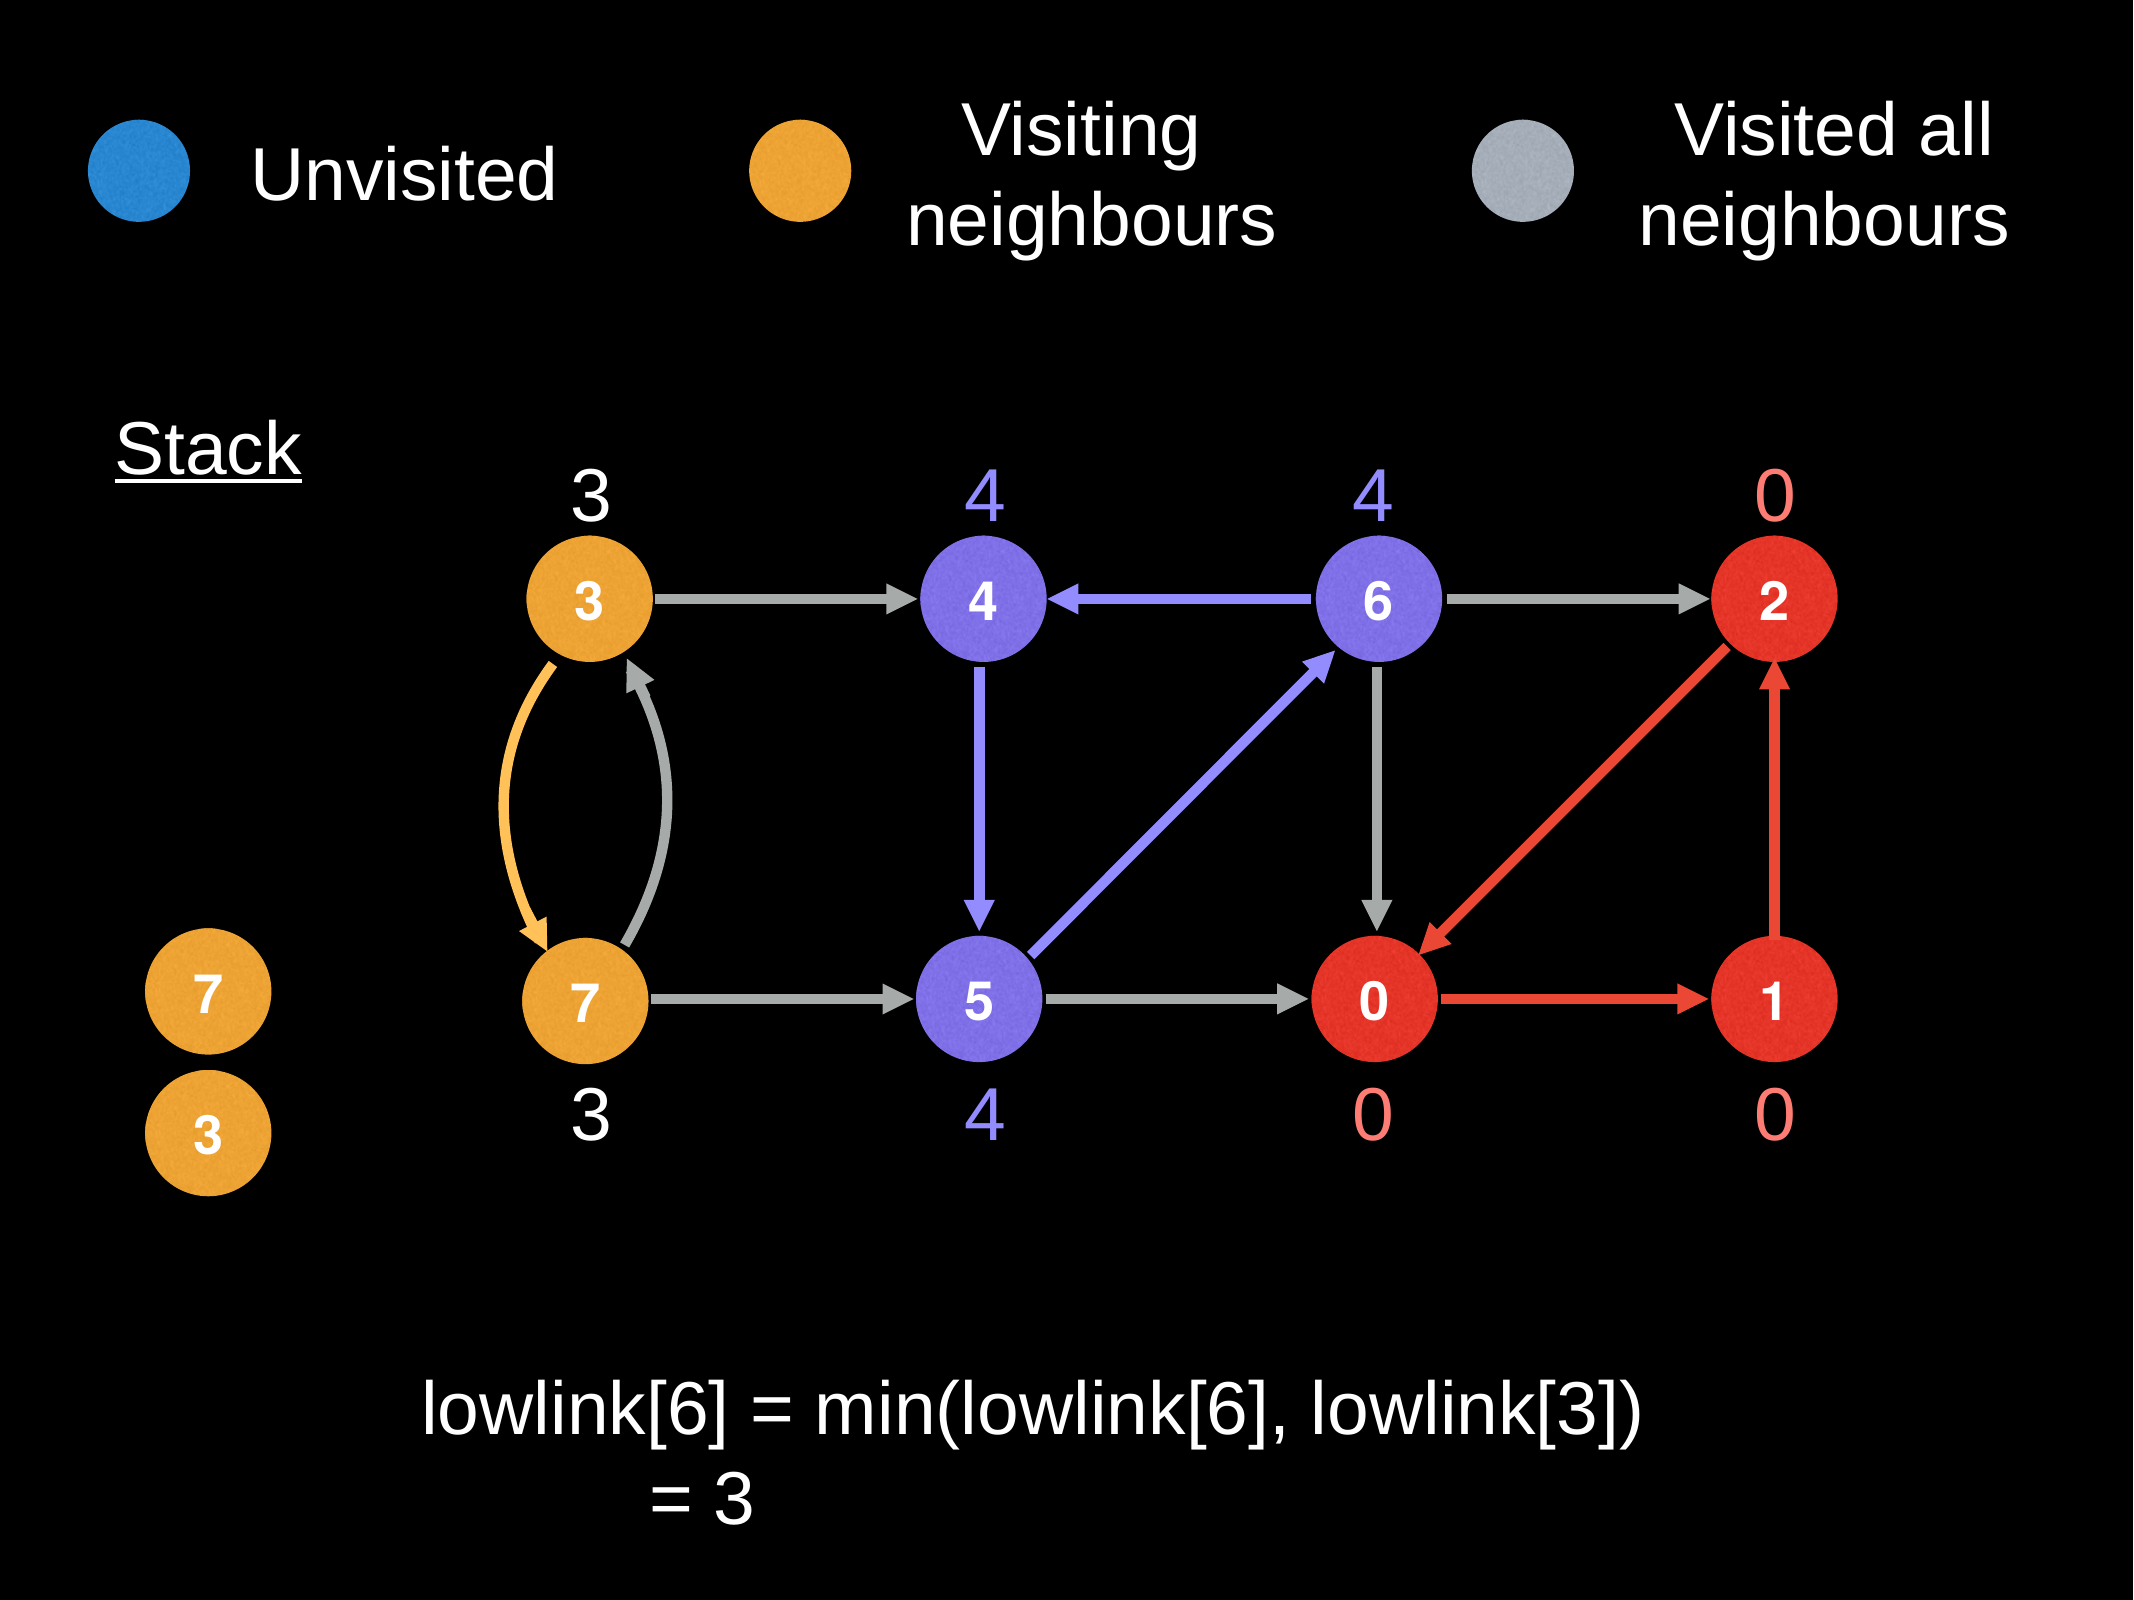

Visiting
 neighbours
Visited all
neighbours
Unvisited

Stack
3
4
4
0
2
6
4
3

1
0
5
7

7
3
4
0
0
3
lowlink[6] = min(lowlink[6], lowlink[3])
           = 3